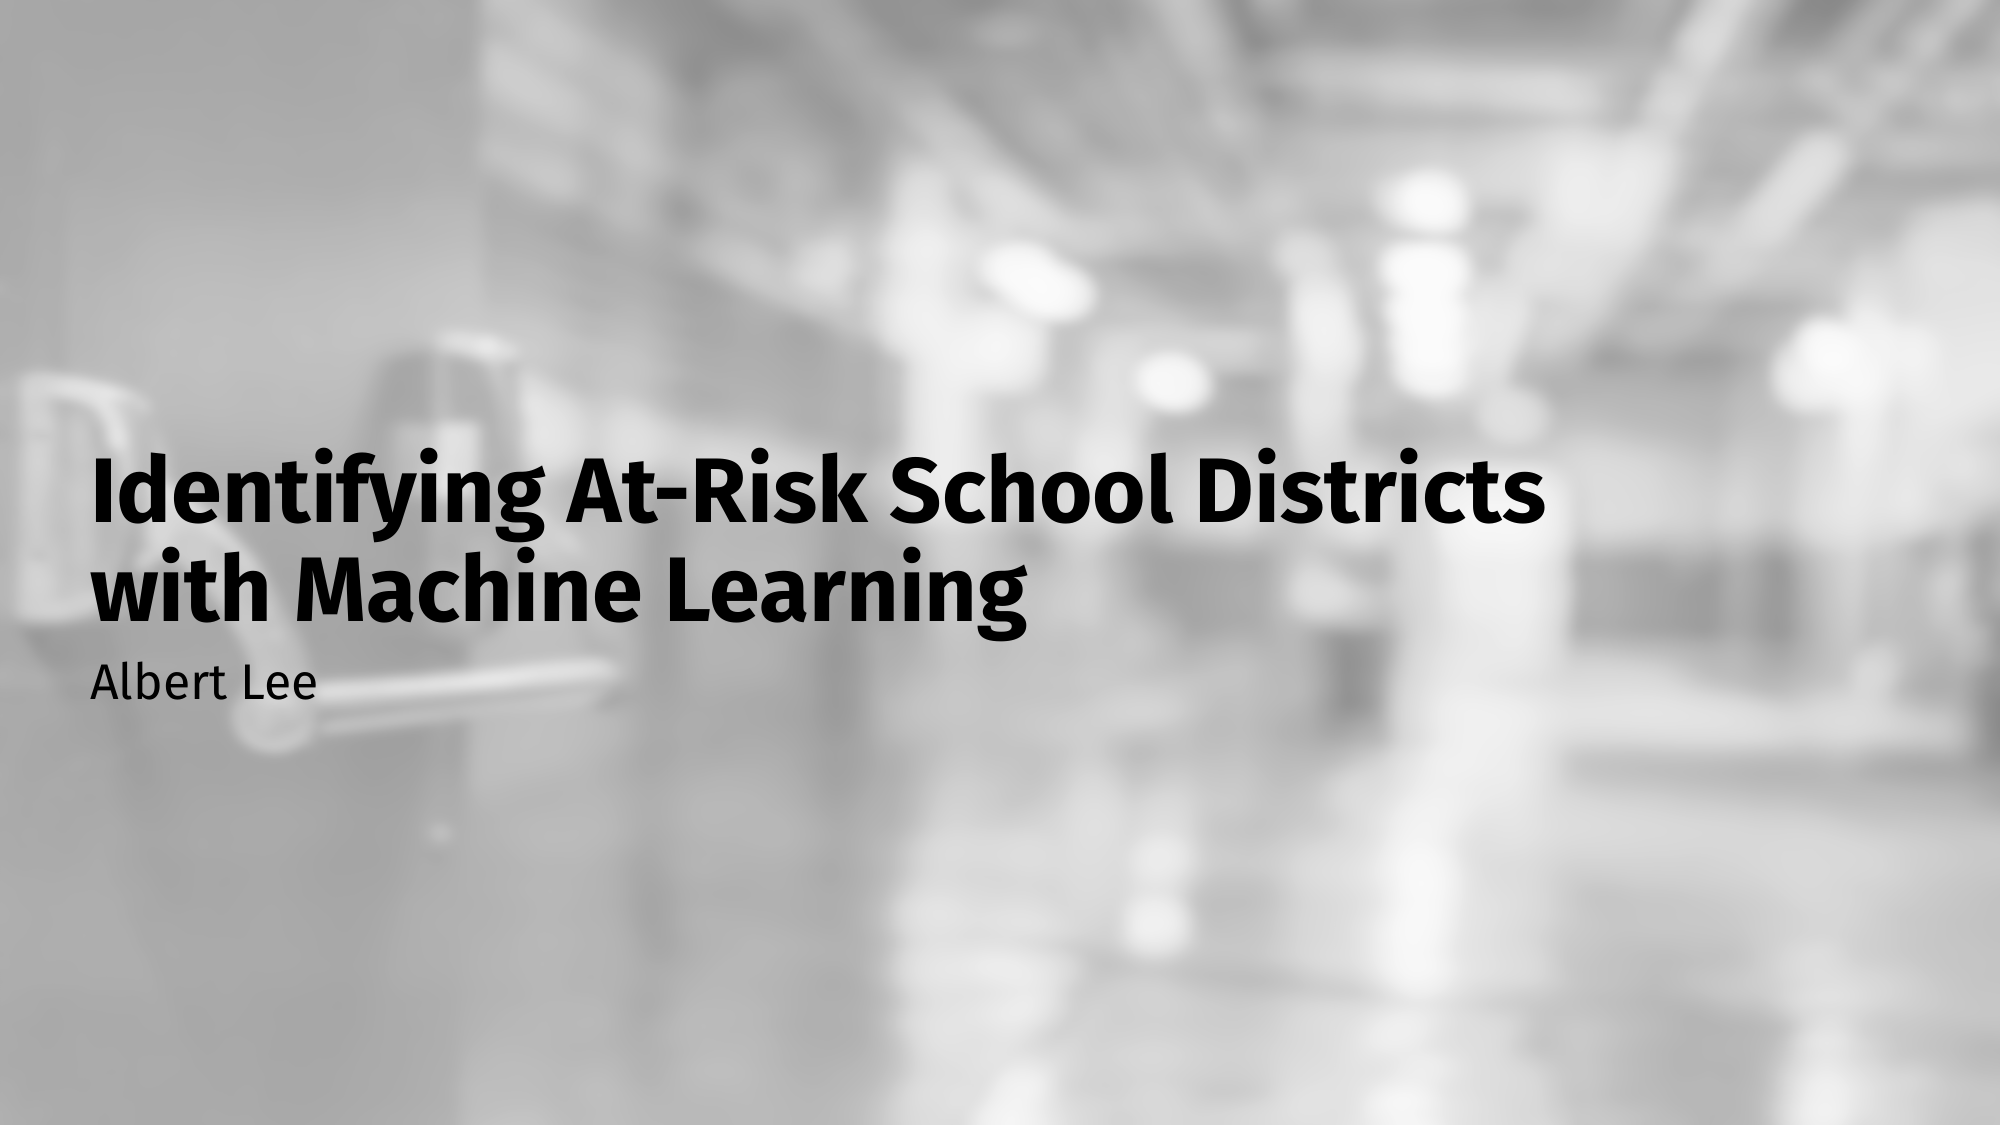

# Identifying At-Risk School Districts with Machine Learning
Albert Lee